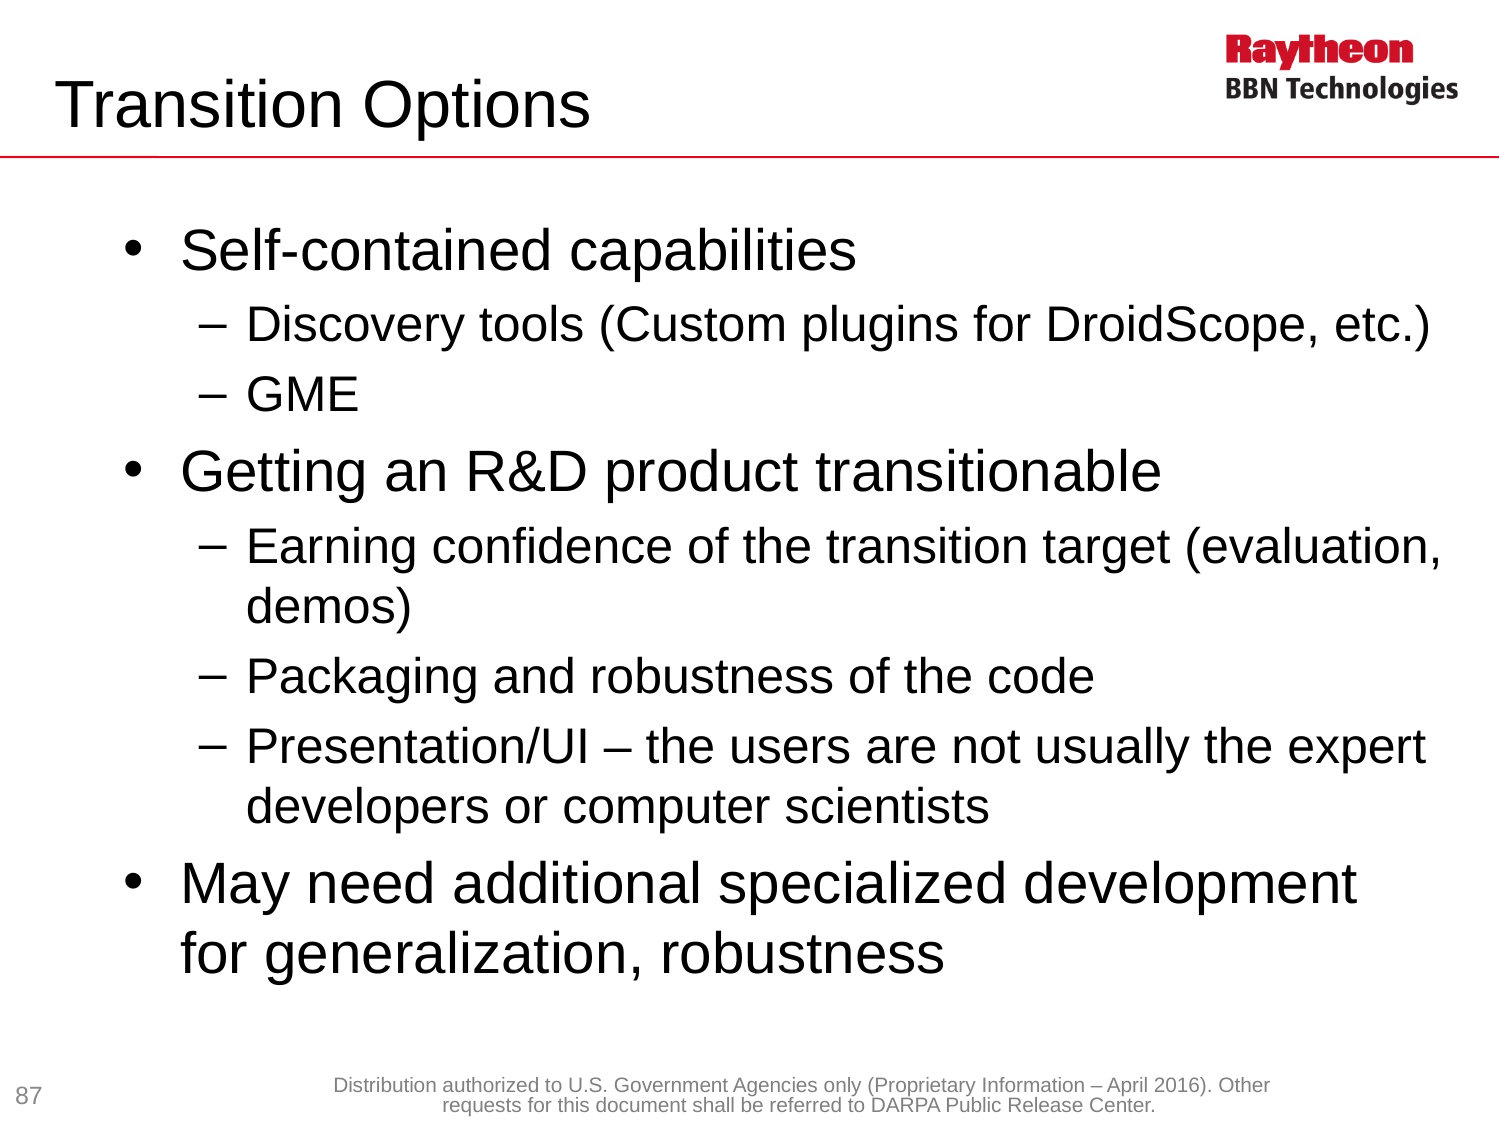

# Transition Options
Self-contained capabilities
Discovery tools (Custom plugins for DroidScope, etc.)
GME
Getting an R&D product transitionable
Earning confidence of the transition target (evaluation, demos)
Packaging and robustness of the code
Presentation/UI – the users are not usually the expert developers or computer scientists
May need additional specialized development for generalization, robustness
87